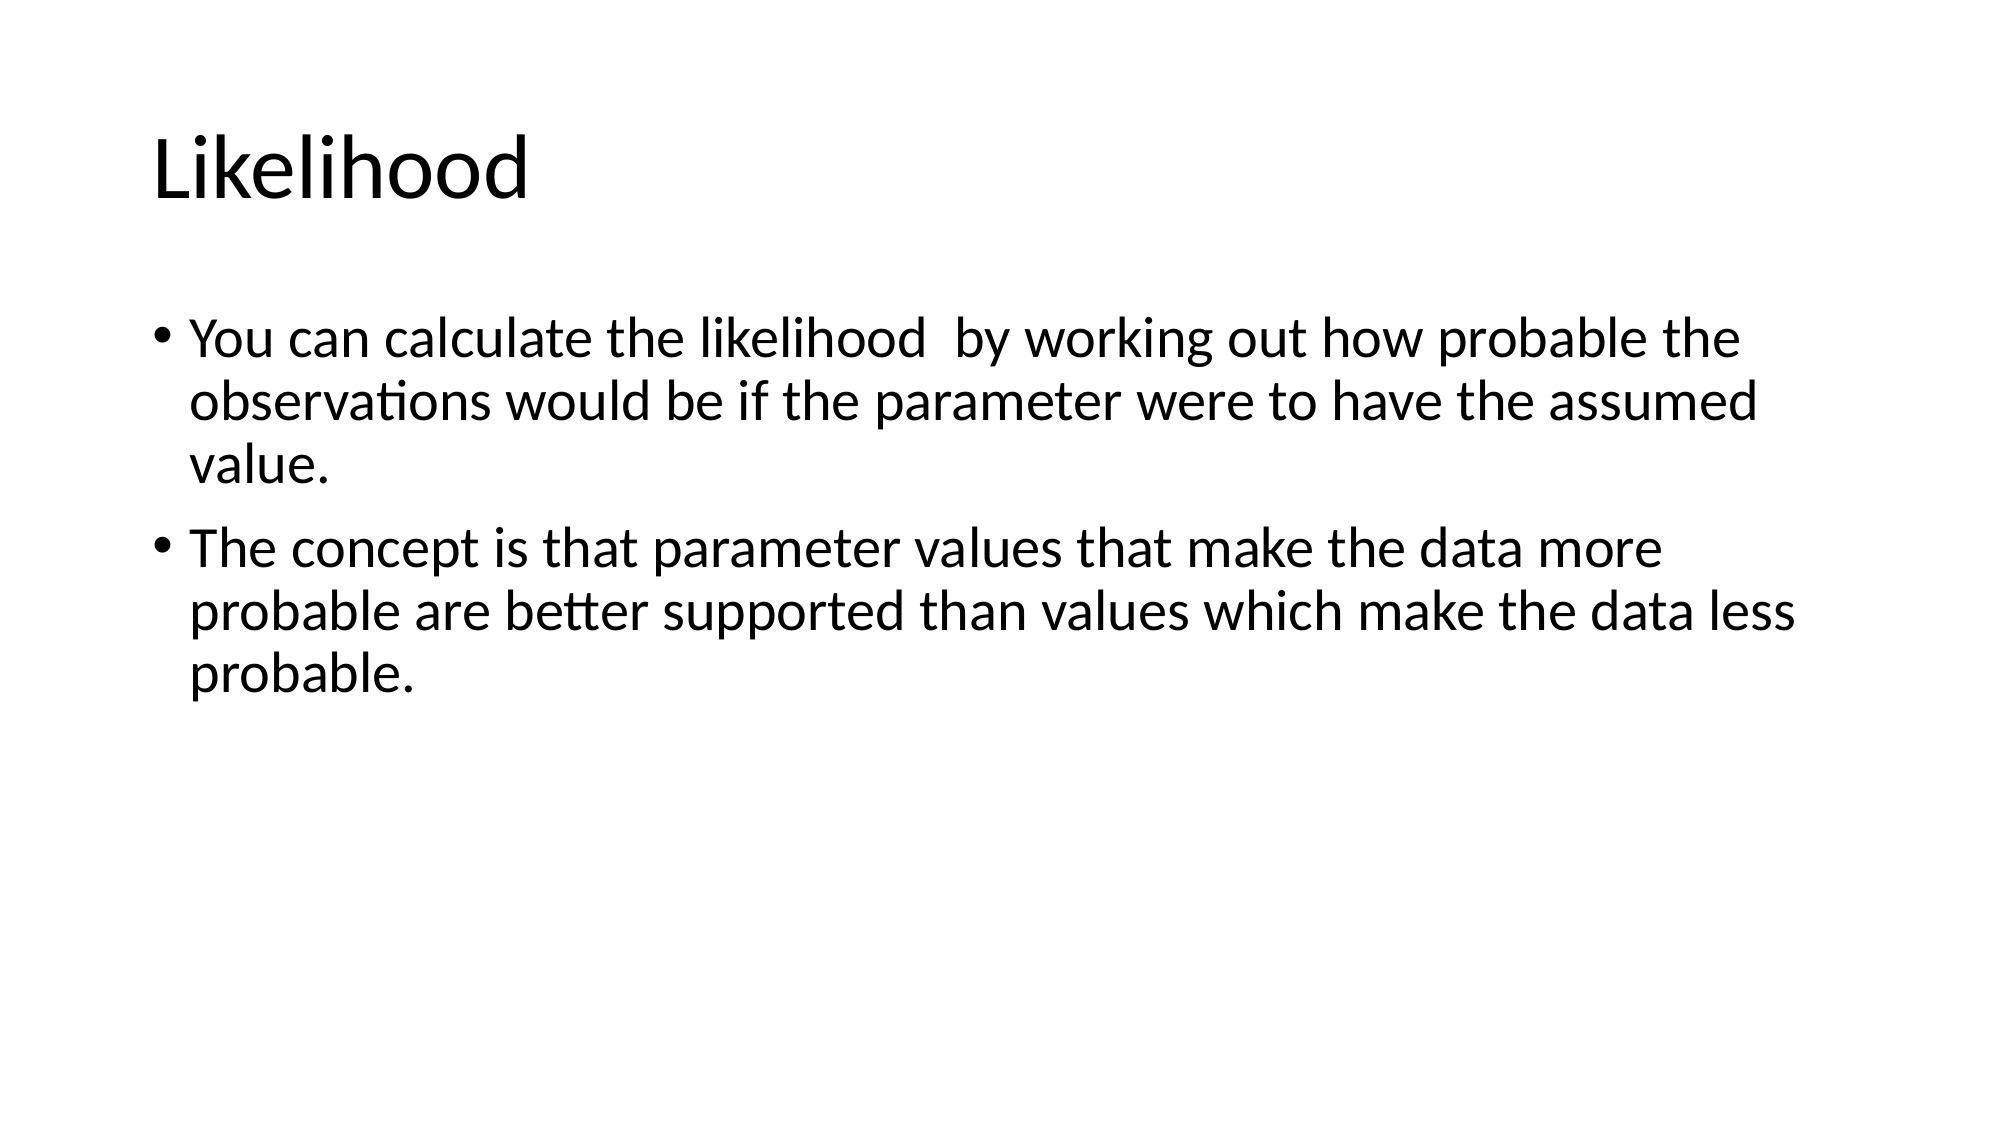

# Likelihood
You can calculate the likelihood  by working out how probable the observations would be if the parameter were to have the assumed value.
The concept is that parameter values that make the data more probable are better supported than values which make the data less probable.